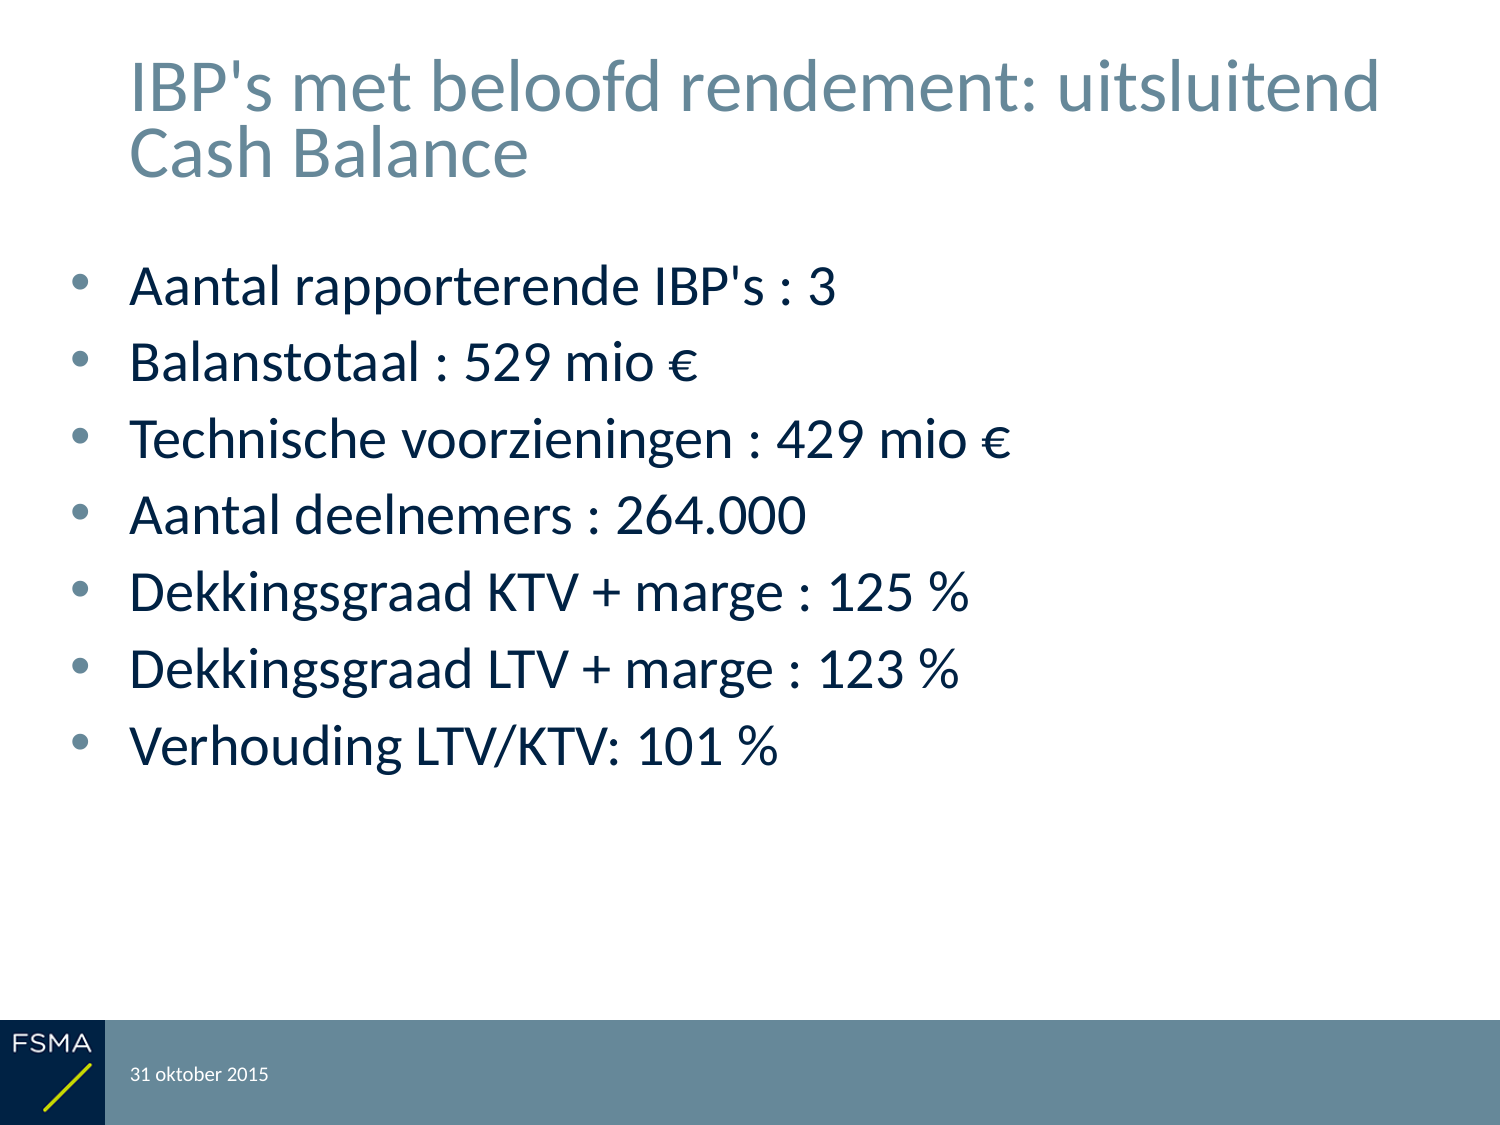

# IBP's met beloofd rendement: uitsluitend Cash Balance
Aantal rapporterende IBP's : 3
Balanstotaal : 529 mio €
Technische voorzieningen : 429 mio €
Aantal deelnemers : 264.000
Dekkingsgraad KTV + marge : 125 %
Dekkingsgraad LTV + marge : 123 %
Verhouding LTV/KTV: 101 %
31 oktober 2015
Rapportering over het boekjaar 2014
30